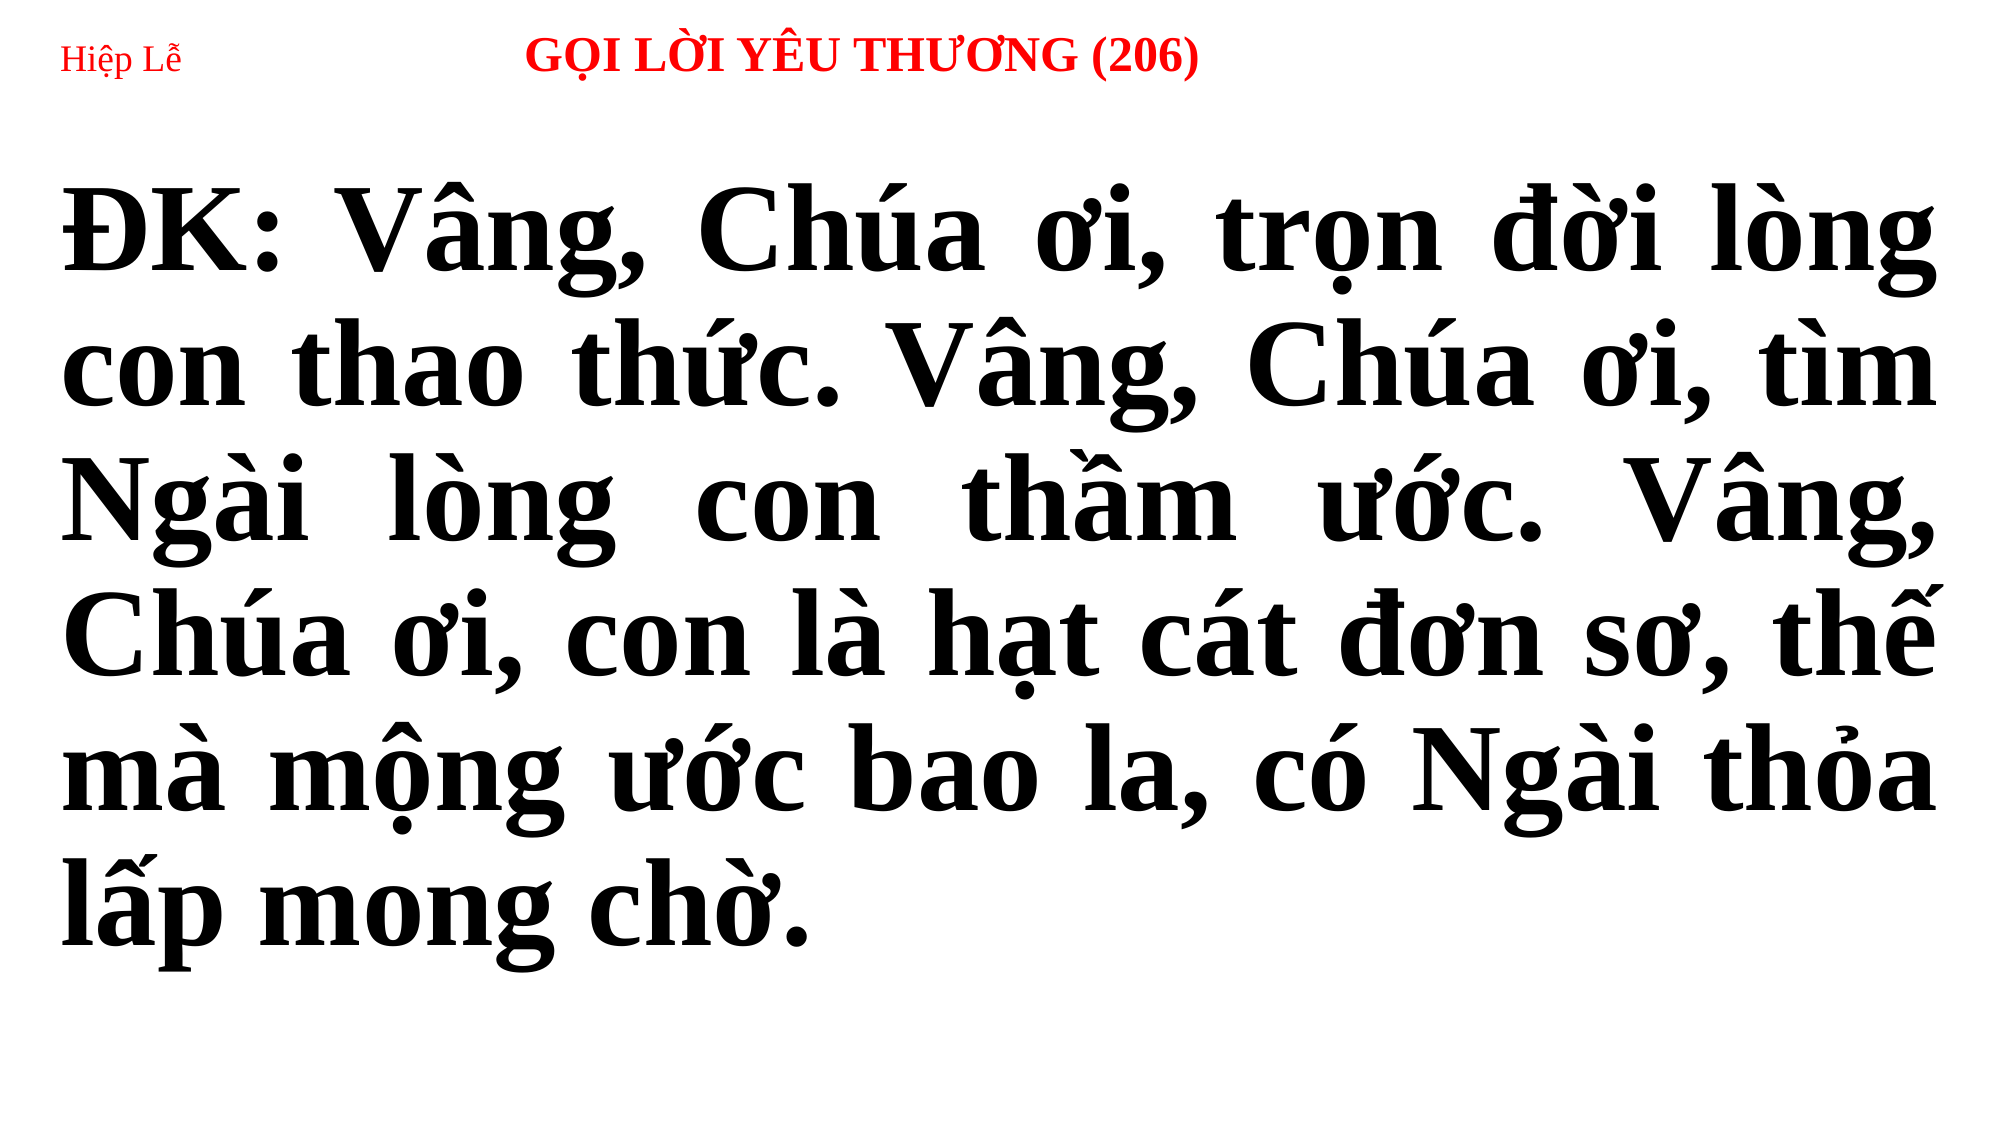

# Hiệp Lễ                                    GỌI LỜI YÊU THƯƠNG (206)
ĐK: Vâng, Chúa ơi, trọn đời lòng con thao thức. Vâng, Chúa ơi, tìm Ngài lòng con thầm ước. Vâng, Chúa ơi, con là hạt cát đơn sơ, thế mà mộng ước bao la, có Ngài thỏa lấp mong chờ.